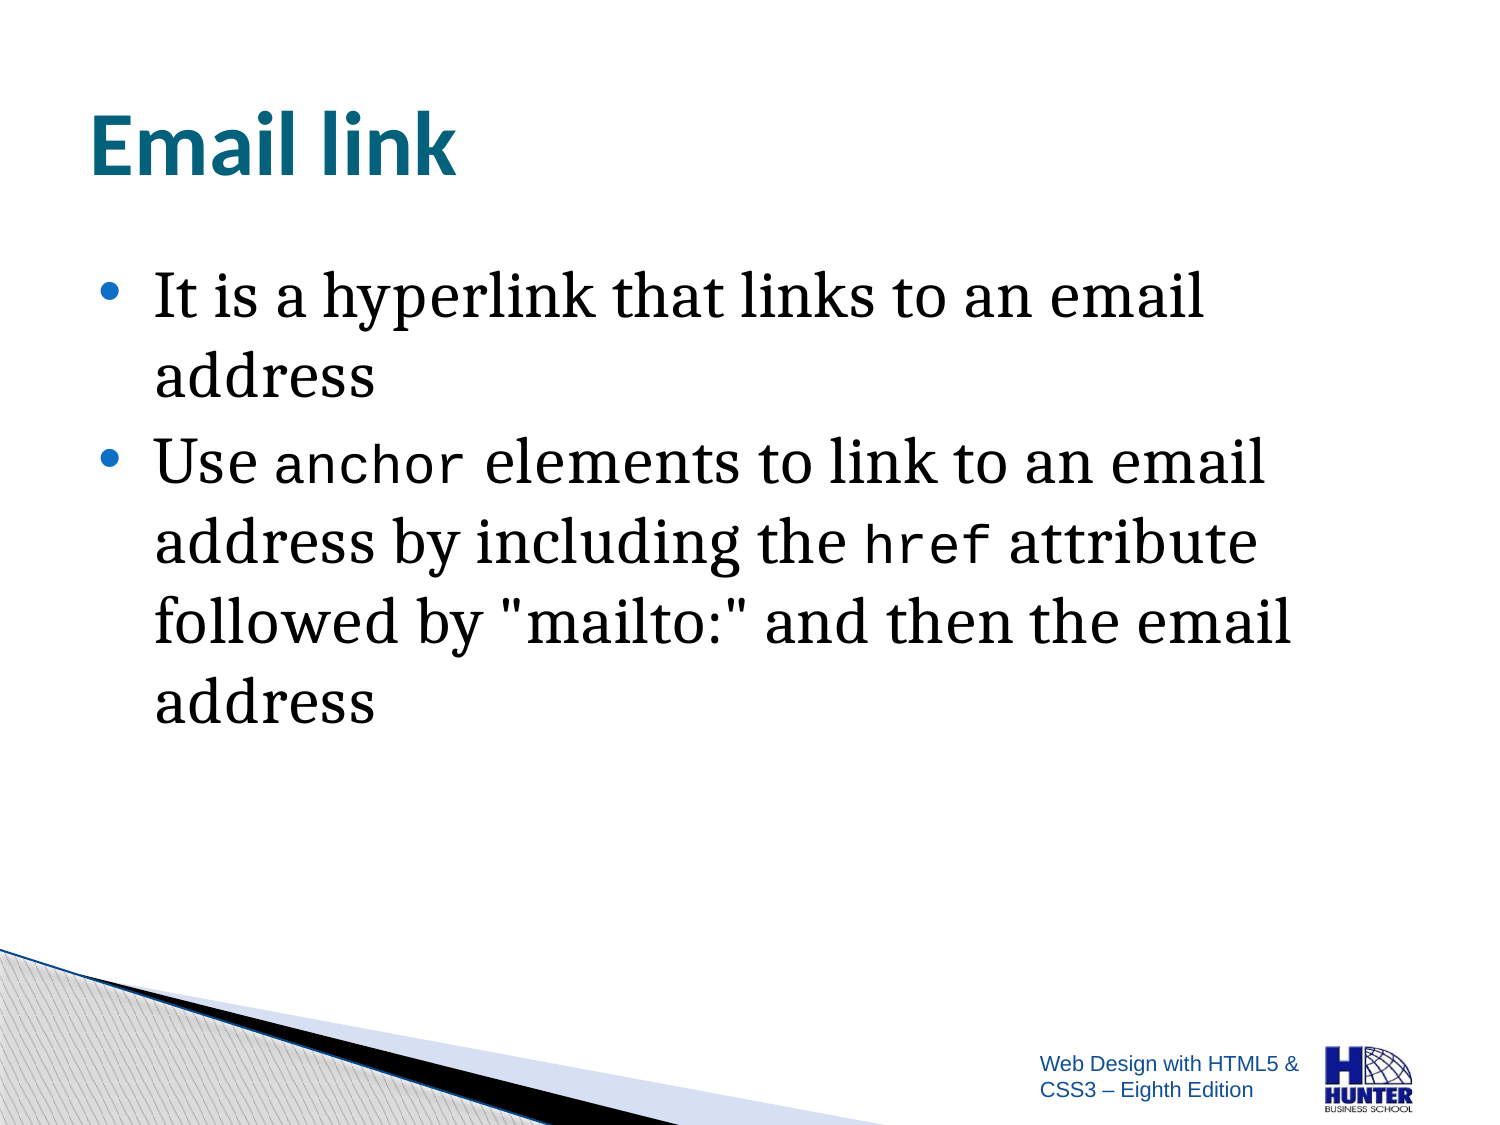

# Email link
It is a hyperlink that links to an email address
Use anchor elements to link to an email address by including the href attribute followed by "mailto:" and then the email address